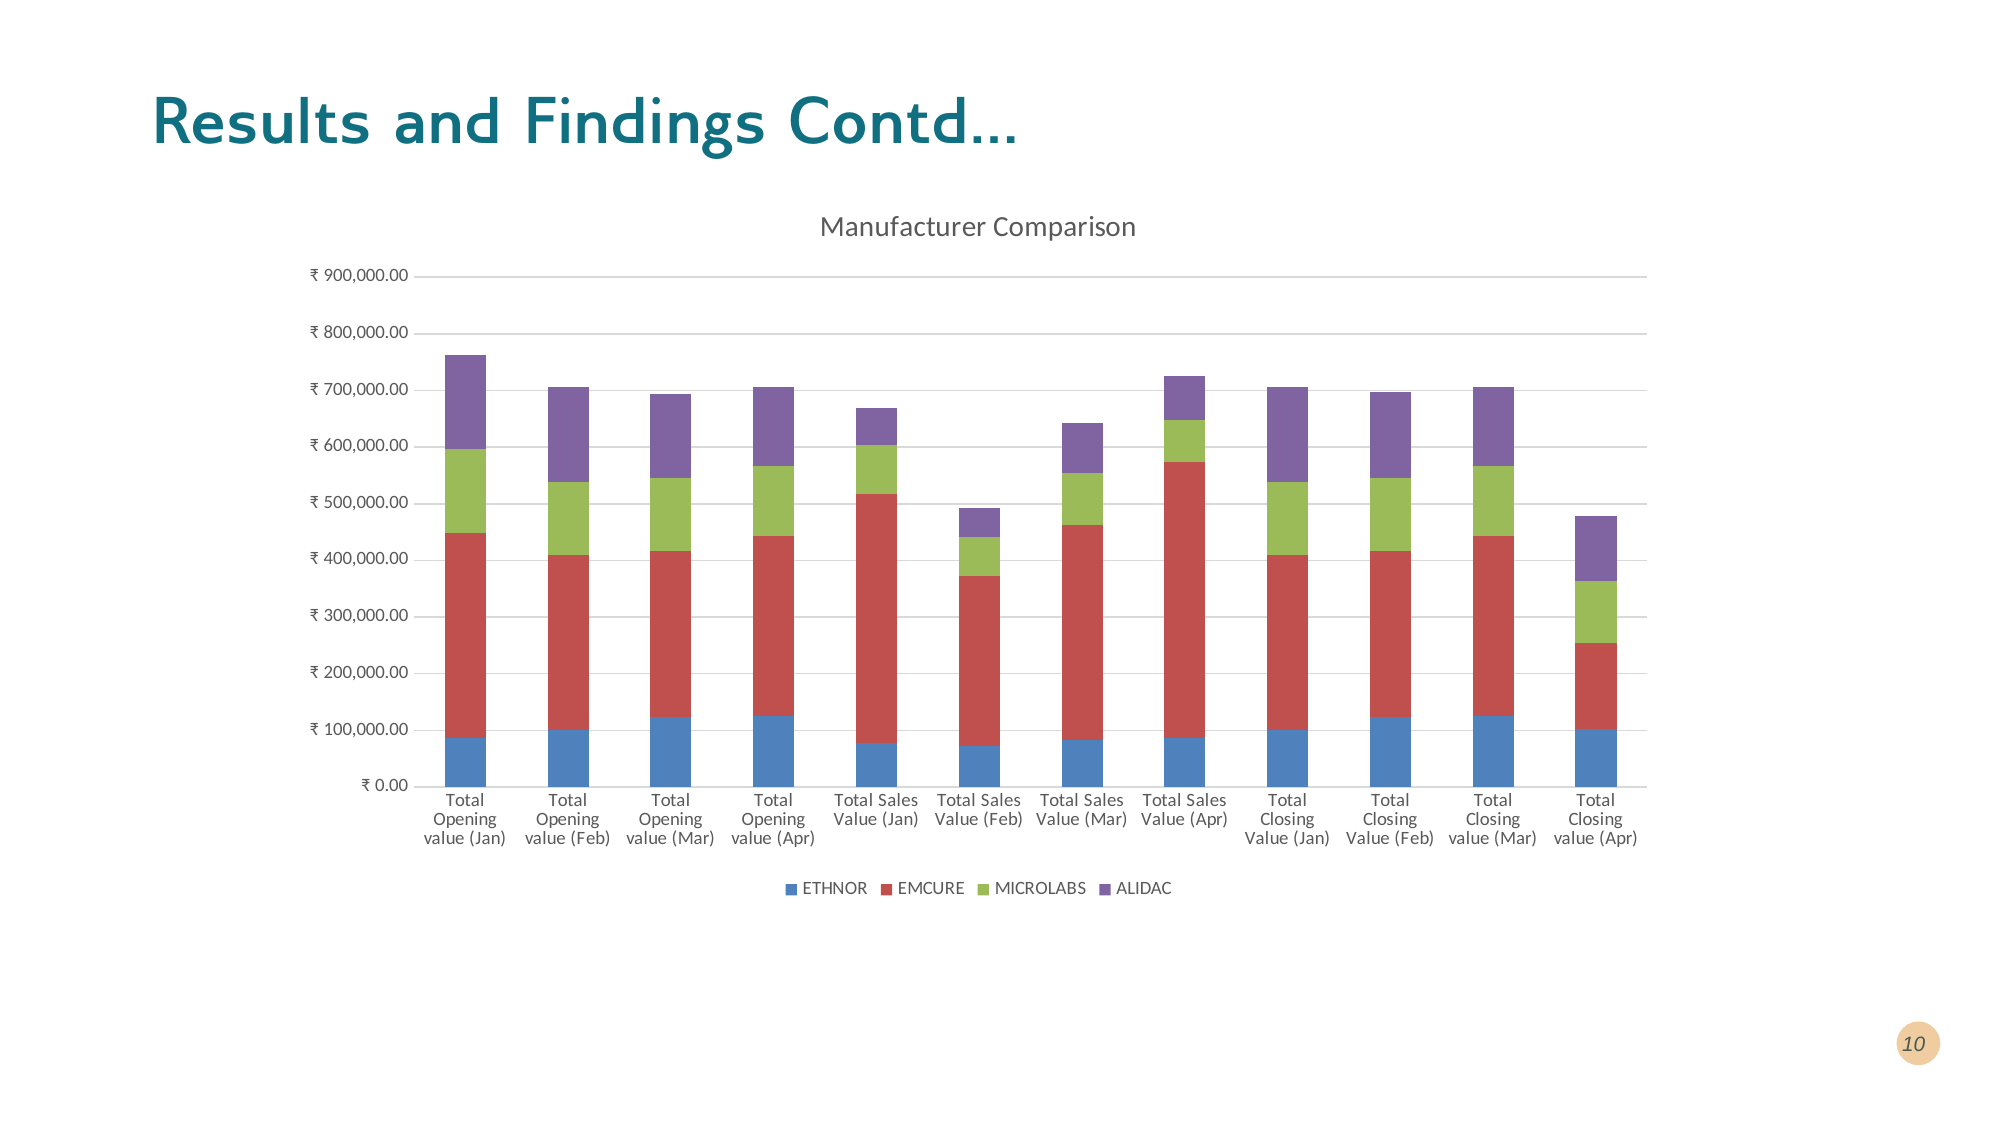

# Results and Findings Contd…

### Chart: Manufacturer Comparison

| Category | ETHNOR | EMCURE | MICROLABS | ALIDAC |
|---|---|---|---|---|
| Total Opening value (Jan) | 86275.48 | 362792.2 | 147581.64 | 166400.54 |
| Total Opening value (Feb) | 100325.55 | 308696.02 | 129904.08 | 167055.35 |
| Total Opening value (Mar) | 124126.39 | 292034.75 | 129173.56 | 148937.19 |
| Total Opening value (Apr) | 125155.42 | 317801.66 | 123511.17 | 140415.89 |
| Total Sales Value (Jan) | 77211.68 | 439458.22 | 87023.0 | 65821.99 |
| Total Sales Value (Feb) | 72389.61 | 299323.41 | 68791.12 | 51479.93 |
| Total Sales Value (Mar) | 81977.17 | 381256.01 | 91032.05 | 88637.31 |
| Total Sales Value (Apr) | 86382.24 | 487859.79 | 73134.4 | 78353.38 |
| Total Closing Value (Jan) | 100325.55 | 308696.02 | 129904.08 | 167055.35 |
| Total Closing Value (Feb) | 124126.39 | 292034.75 | 129173.56 | 151231.42 |
| Total Closing value (Mar) | 125155.42 | 317801.66 | 123511.17 | 140415.89 |
| Total Closing value (Apr) | 101838.78 | 151656.15 | 109682.21 | 115965.31 |
10